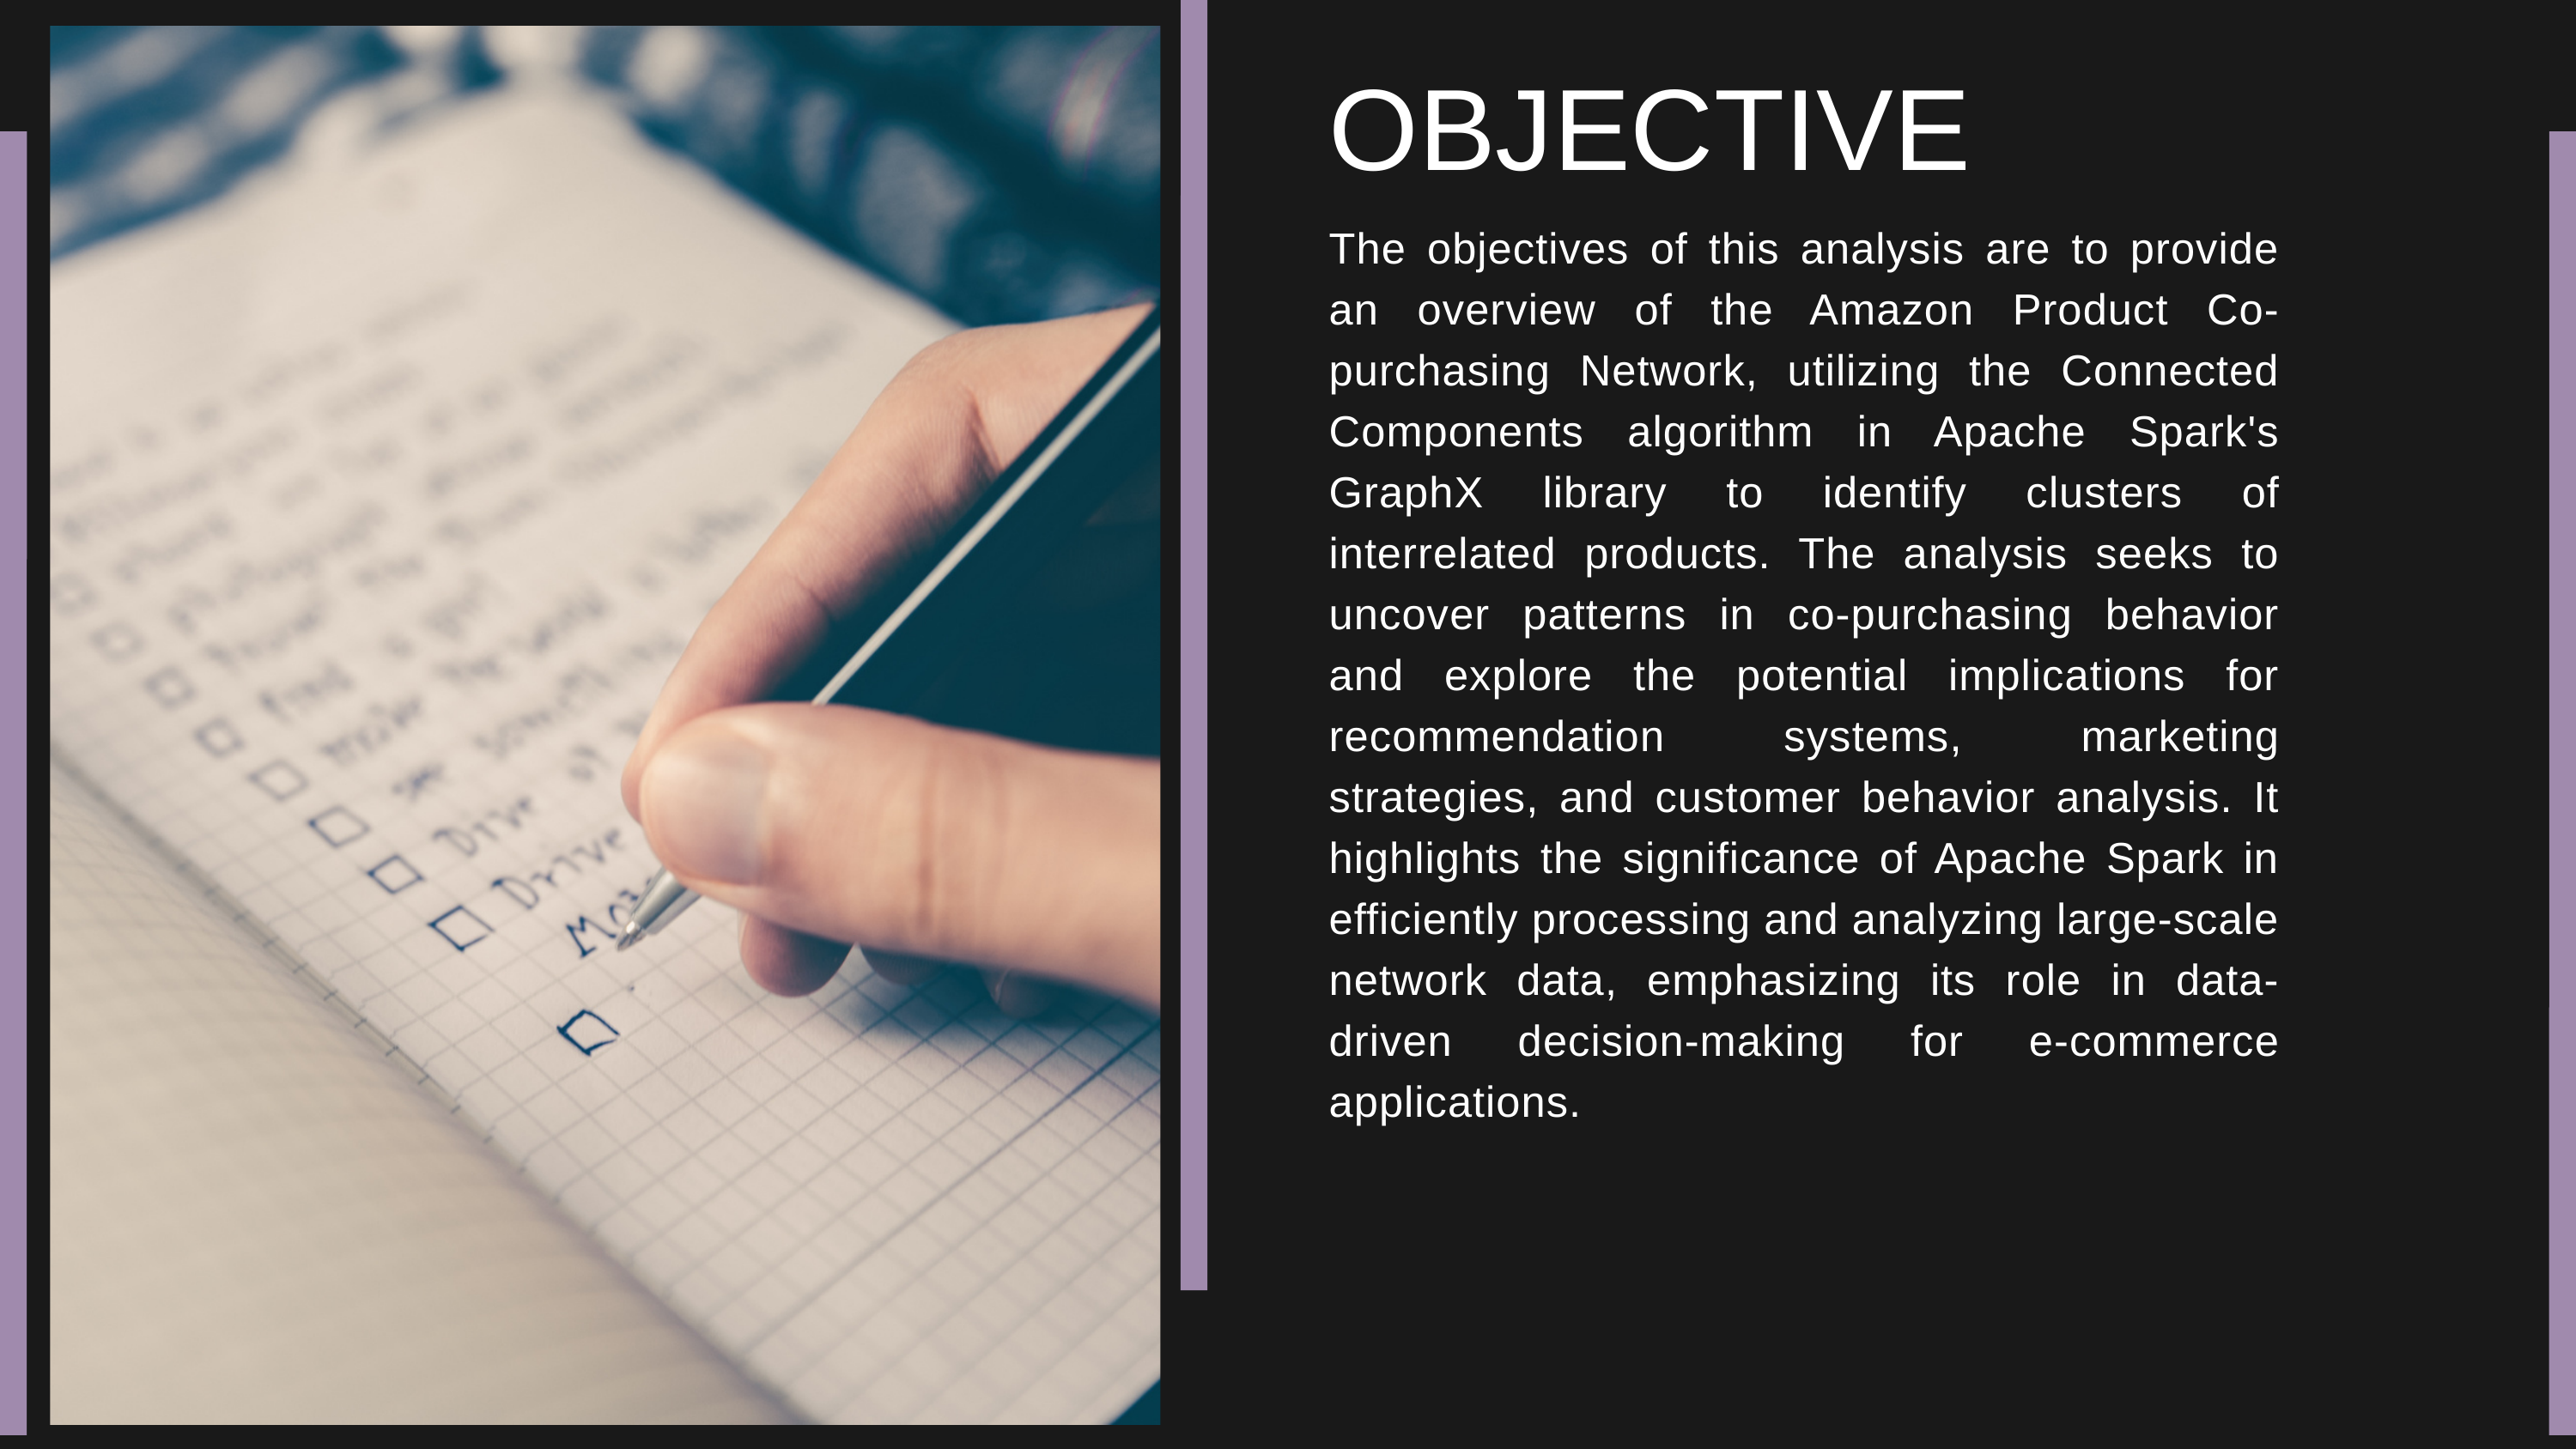

OBJECTIVE
The objectives of this analysis are to provide an overview of the Amazon Product Co-purchasing Network, utilizing the Connected Components algorithm in Apache Spark's GraphX library to identify clusters of interrelated products. The analysis seeks to uncover patterns in co-purchasing behavior and explore the potential implications for recommendation systems, marketing strategies, and customer behavior analysis. It highlights the significance of Apache Spark in efficiently processing and analyzing large-scale network data, emphasizing its role in data-driven decision-making for e-commerce applications.